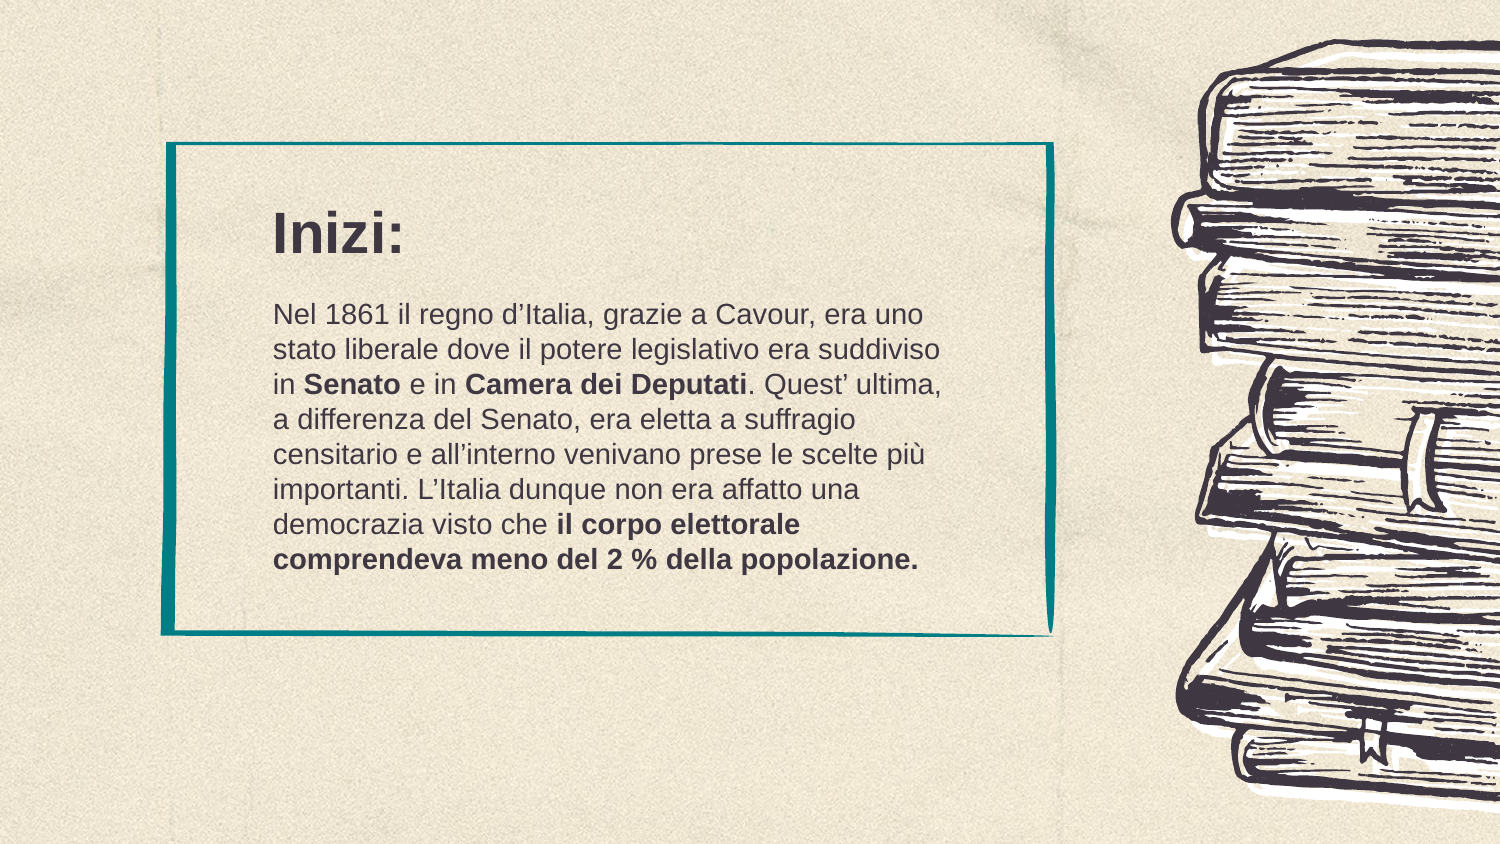

# Inizi:
Nel 1861 il regno d’Italia, grazie a Cavour, era uno stato liberale dove il potere legislativo era suddiviso in Senato e in Camera dei Deputati. Quest’ ultima, a differenza del Senato, era eletta a suffragio censitario e all’interno venivano prese le scelte più importanti. L’Italia dunque non era affatto una democrazia visto che il corpo elettorale comprendeva meno del 2 % della popolazione.